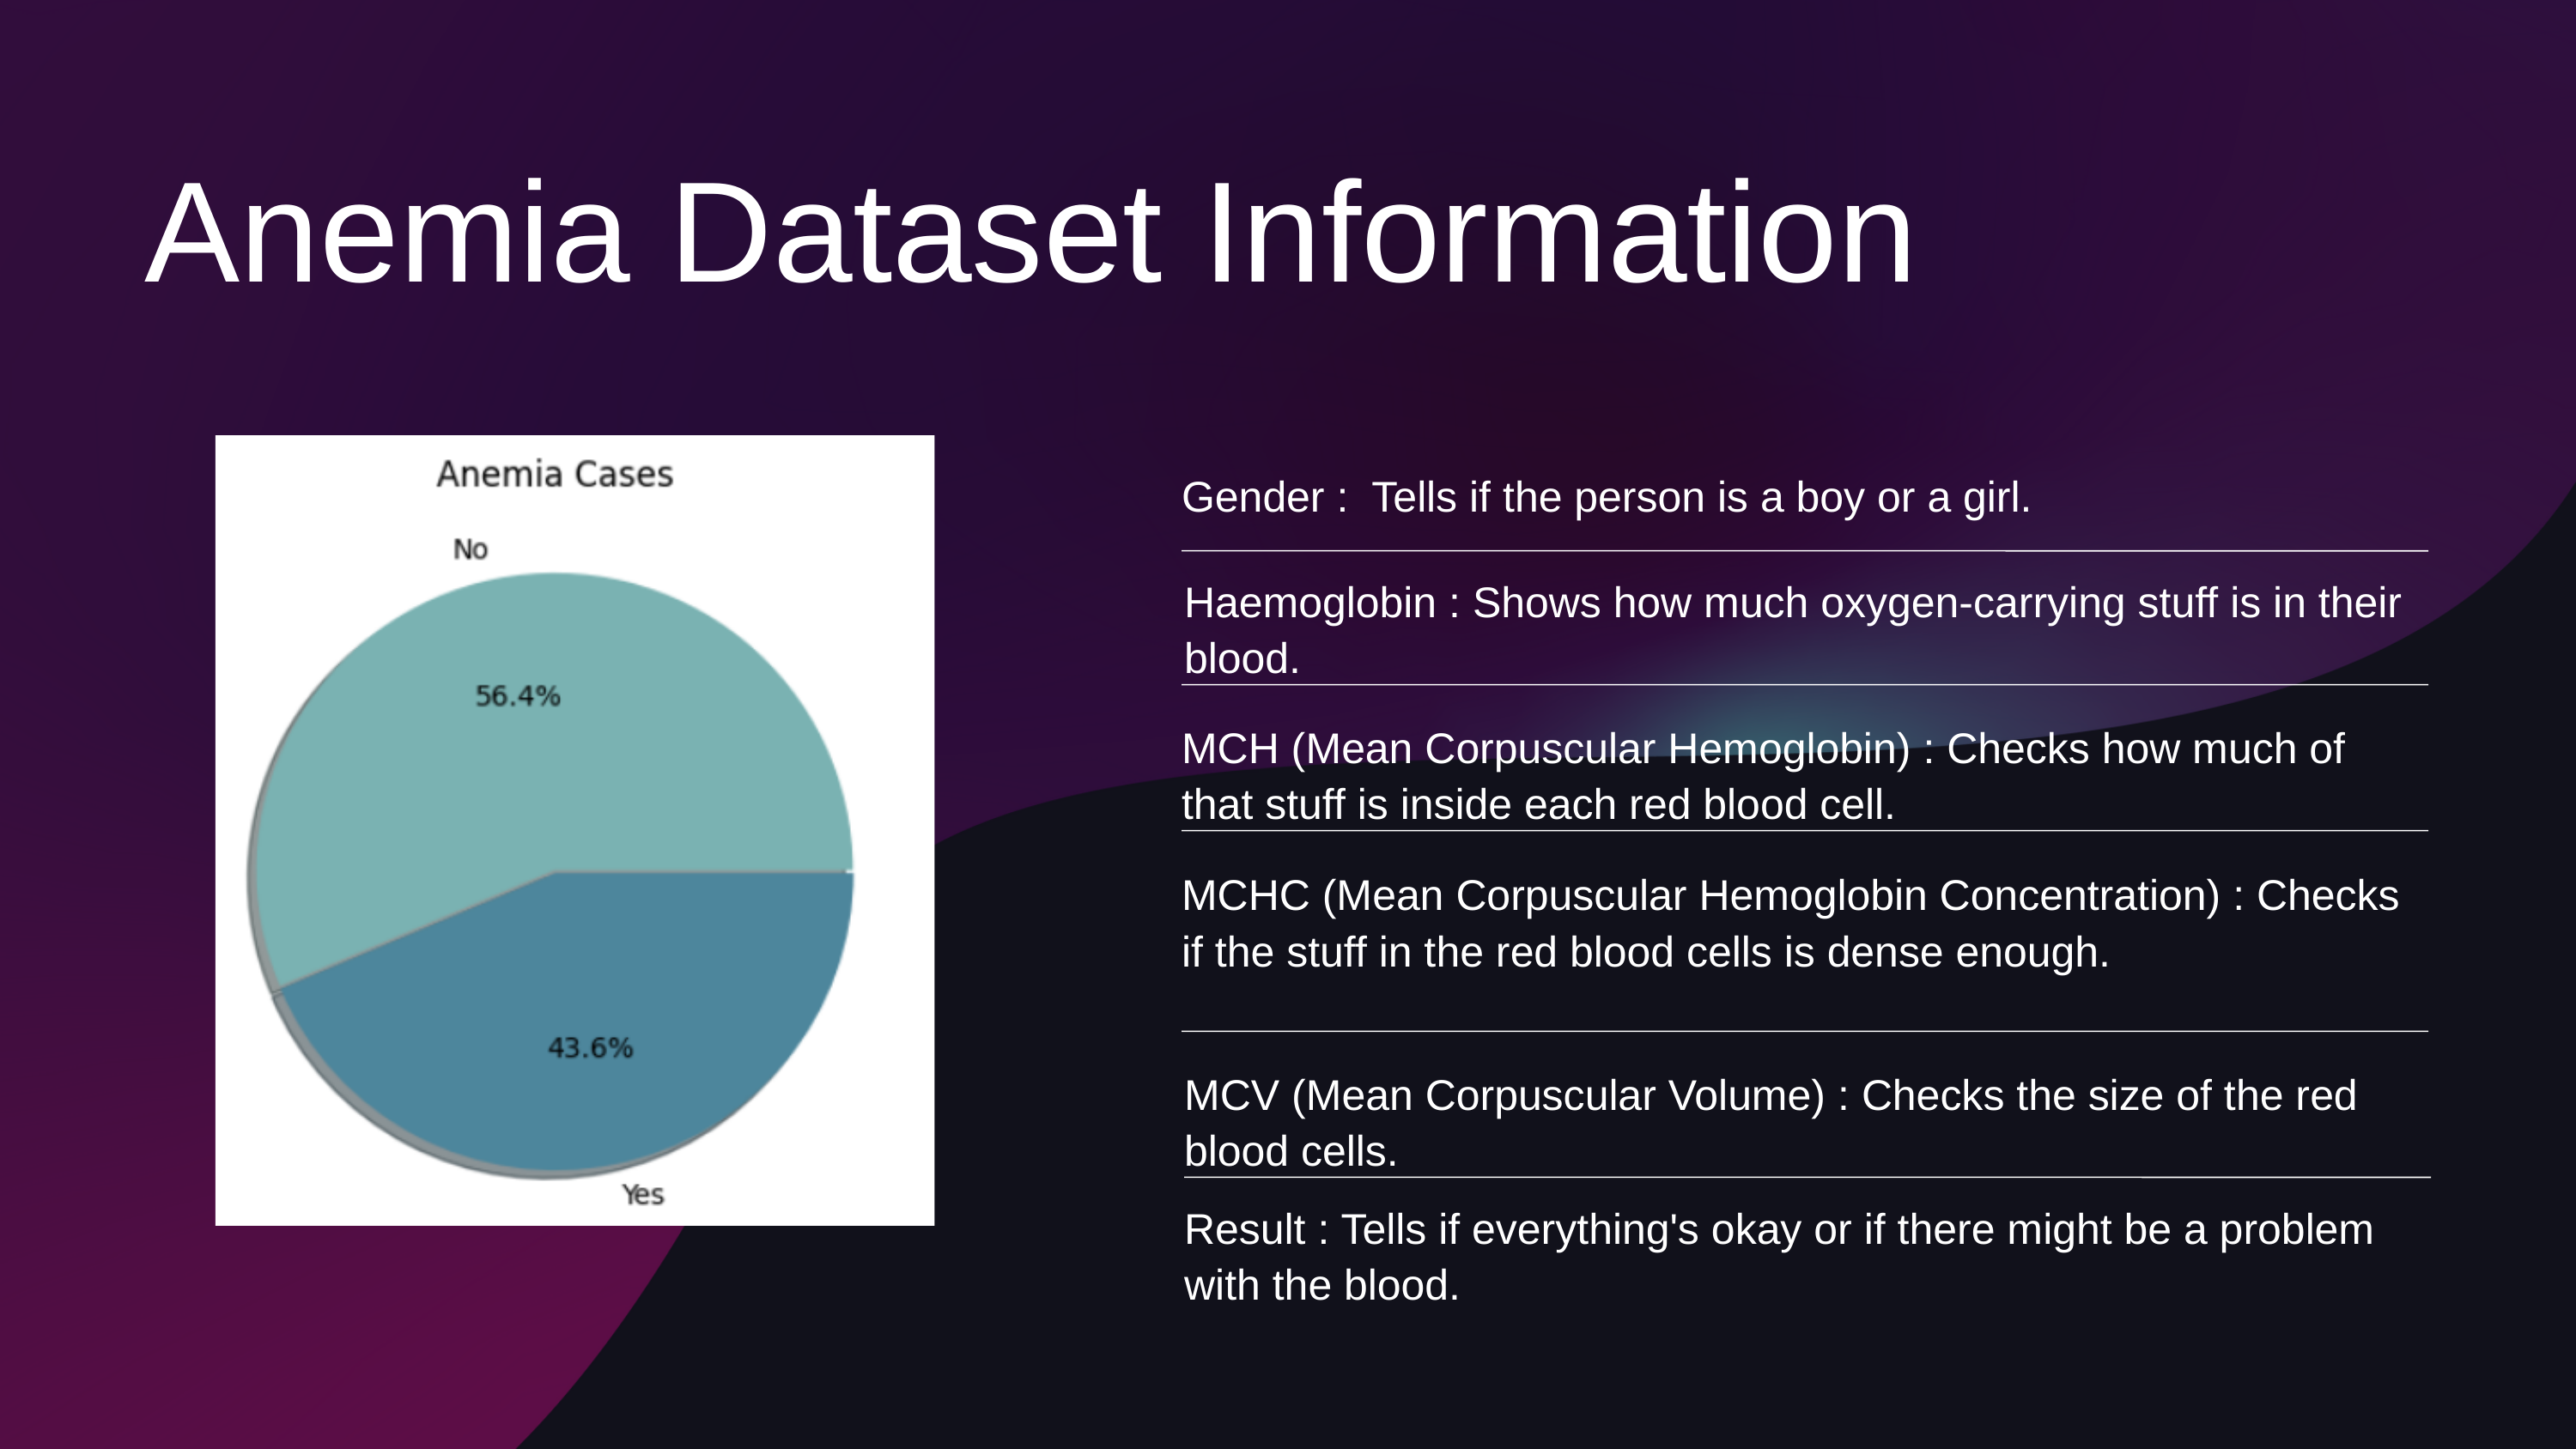

Anemia Dataset Information

Gender :  Tells if the person is a boy or a girl.

Haemoglobin : Shows how much oxygen-carrying stuff is in their blood.

MCH (Mean Corpuscular Hemoglobin) : Checks how much of that stuff is inside each red blood cell.

MCHC (Mean Corpuscular Hemoglobin Concentration) : Checks if the stuff in the red blood cells is dense enough.

MCV (Mean Corpuscular Volume) : Checks the size of the red blood cells.

Result : Tells if everything's okay or if there might be a problem with the blood.